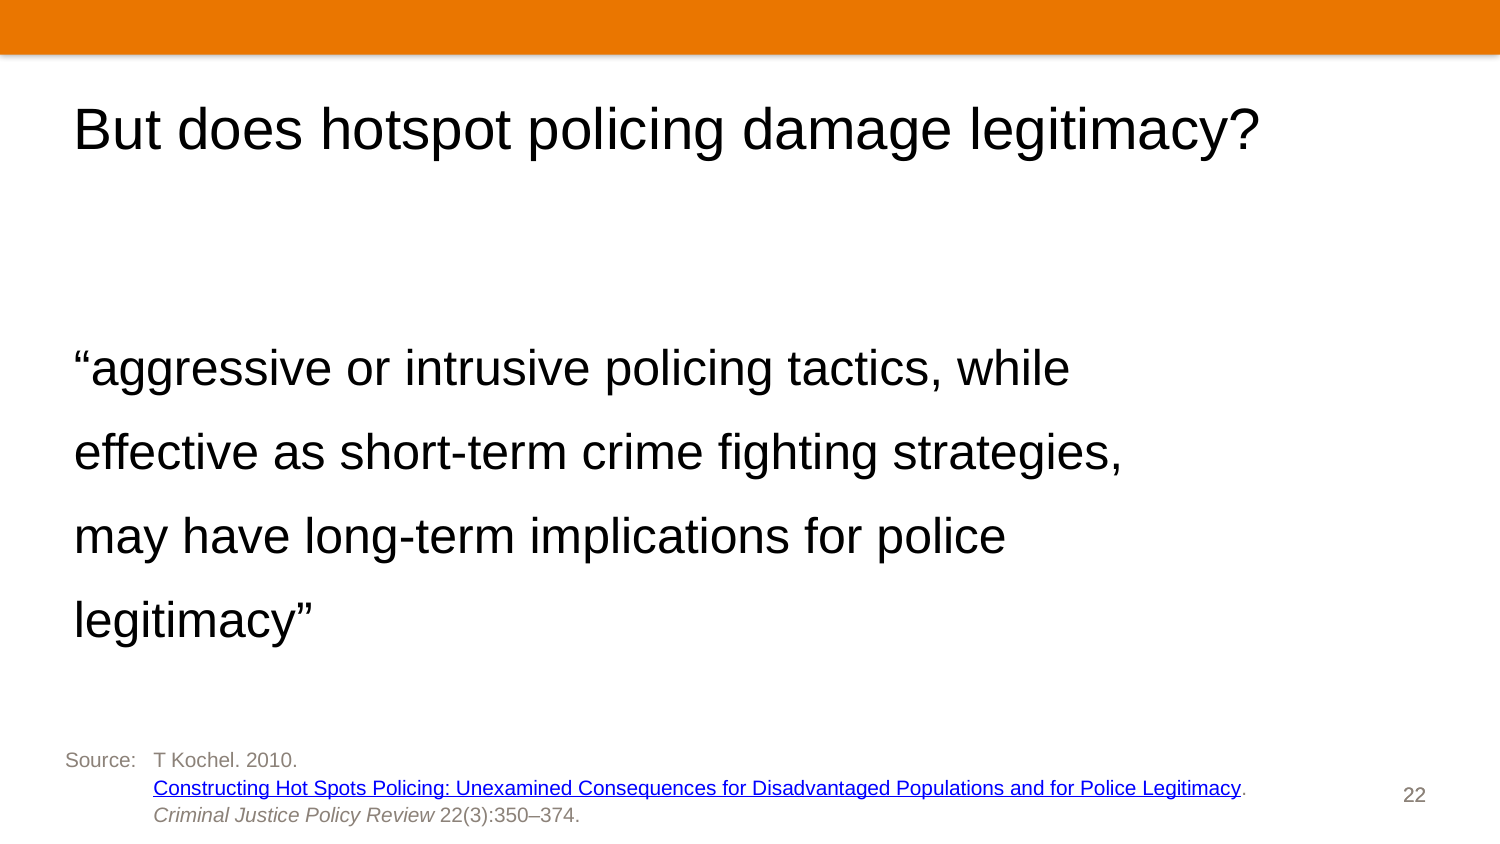

# But does hotspot policing damage legitimacy?
“aggressive or intrusive policing tactics, while effective as short-term crime fighting strategies, may have long-term implications for police legitimacy”
Source:	T Kochel. 2010. Constructing Hot Spots Policing: Unexamined Consequences for Disadvantaged Populations and for Police Legitimacy. Criminal Justice Policy Review 22(3):350–374.